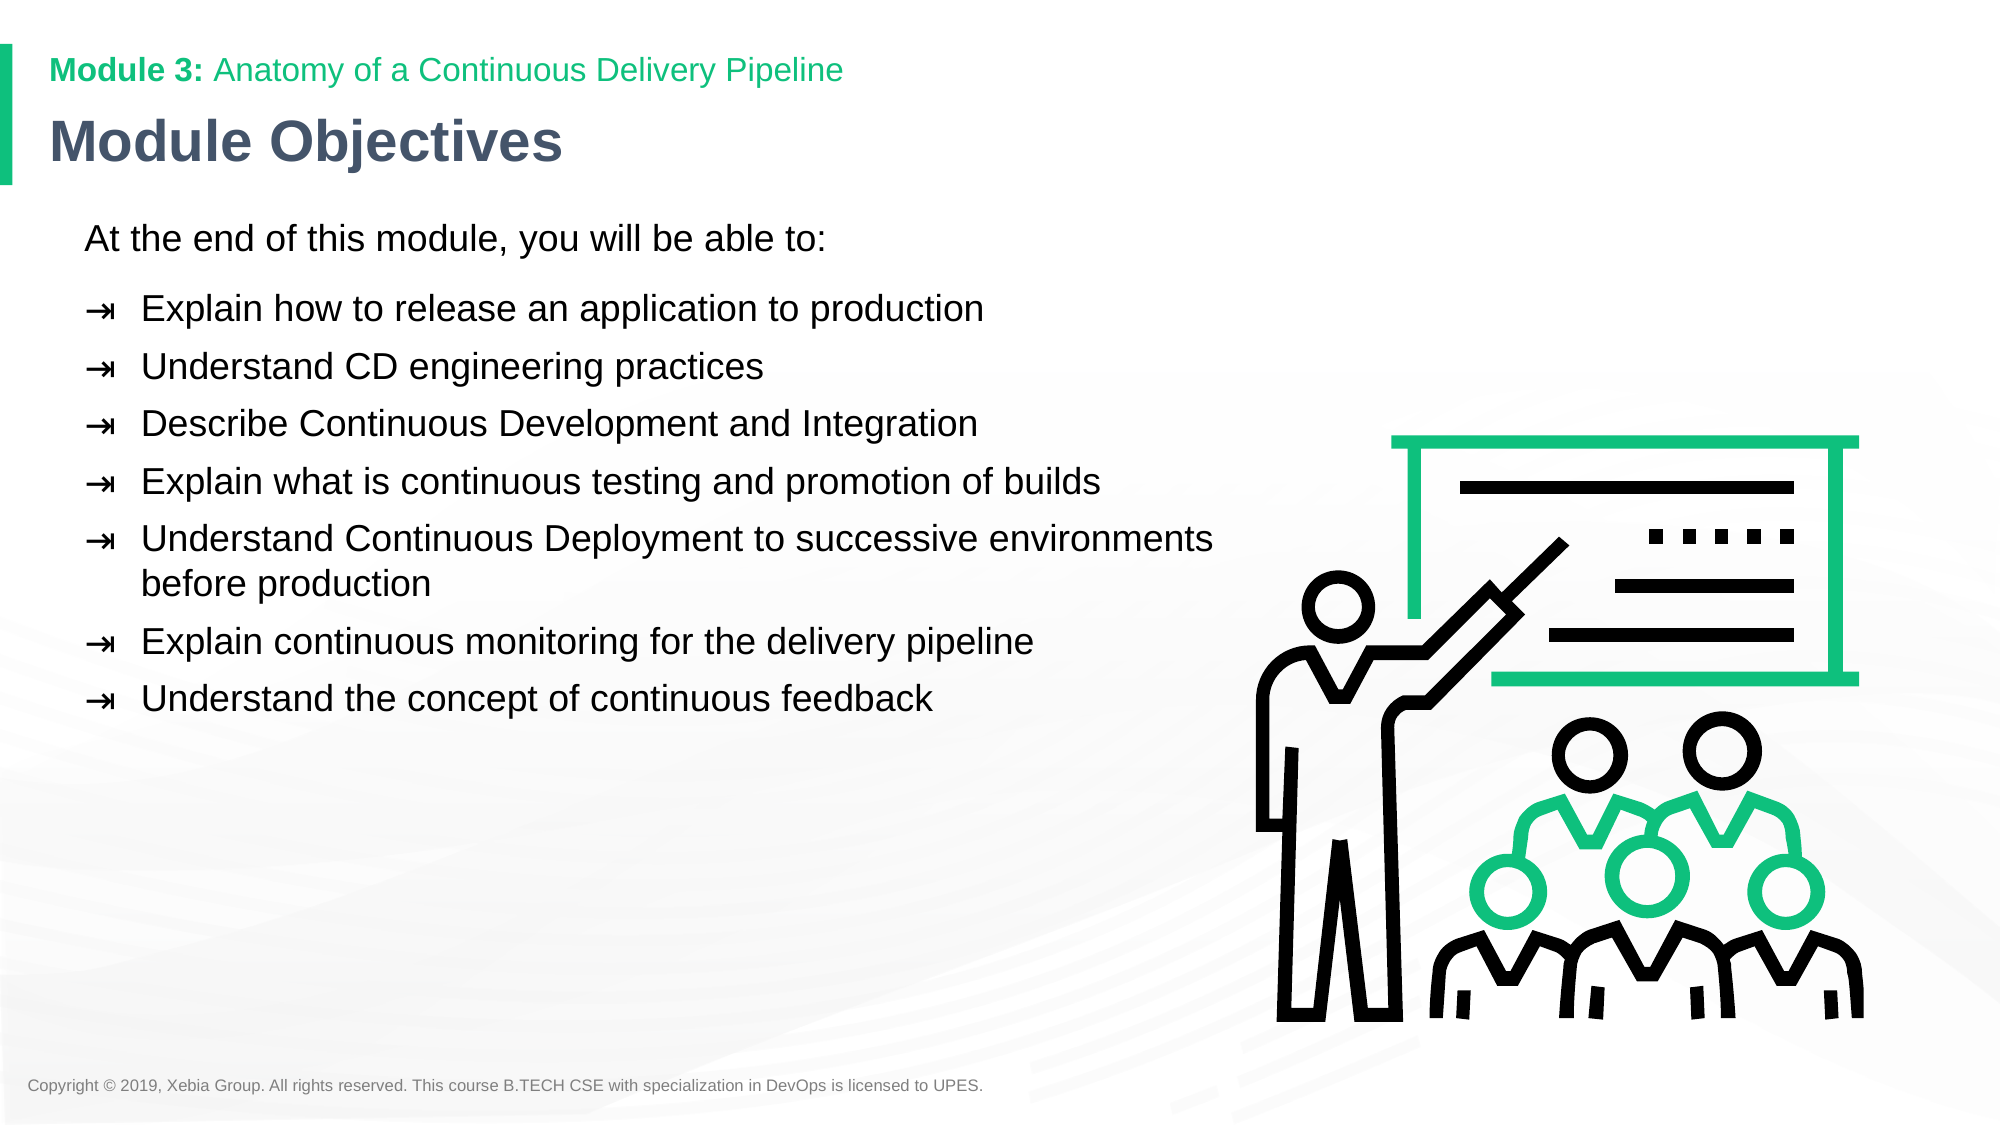

# Module Objectives
At the end of this module, you will be able to:
Explain how to release an application to production
Understand CD engineering practices
Describe Continuous Development and Integration
Explain what is continuous testing and promotion of builds
Understand Continuous Deployment to successive environments before production
Explain continuous monitoring for the delivery pipeline
Understand the concept of continuous feedback